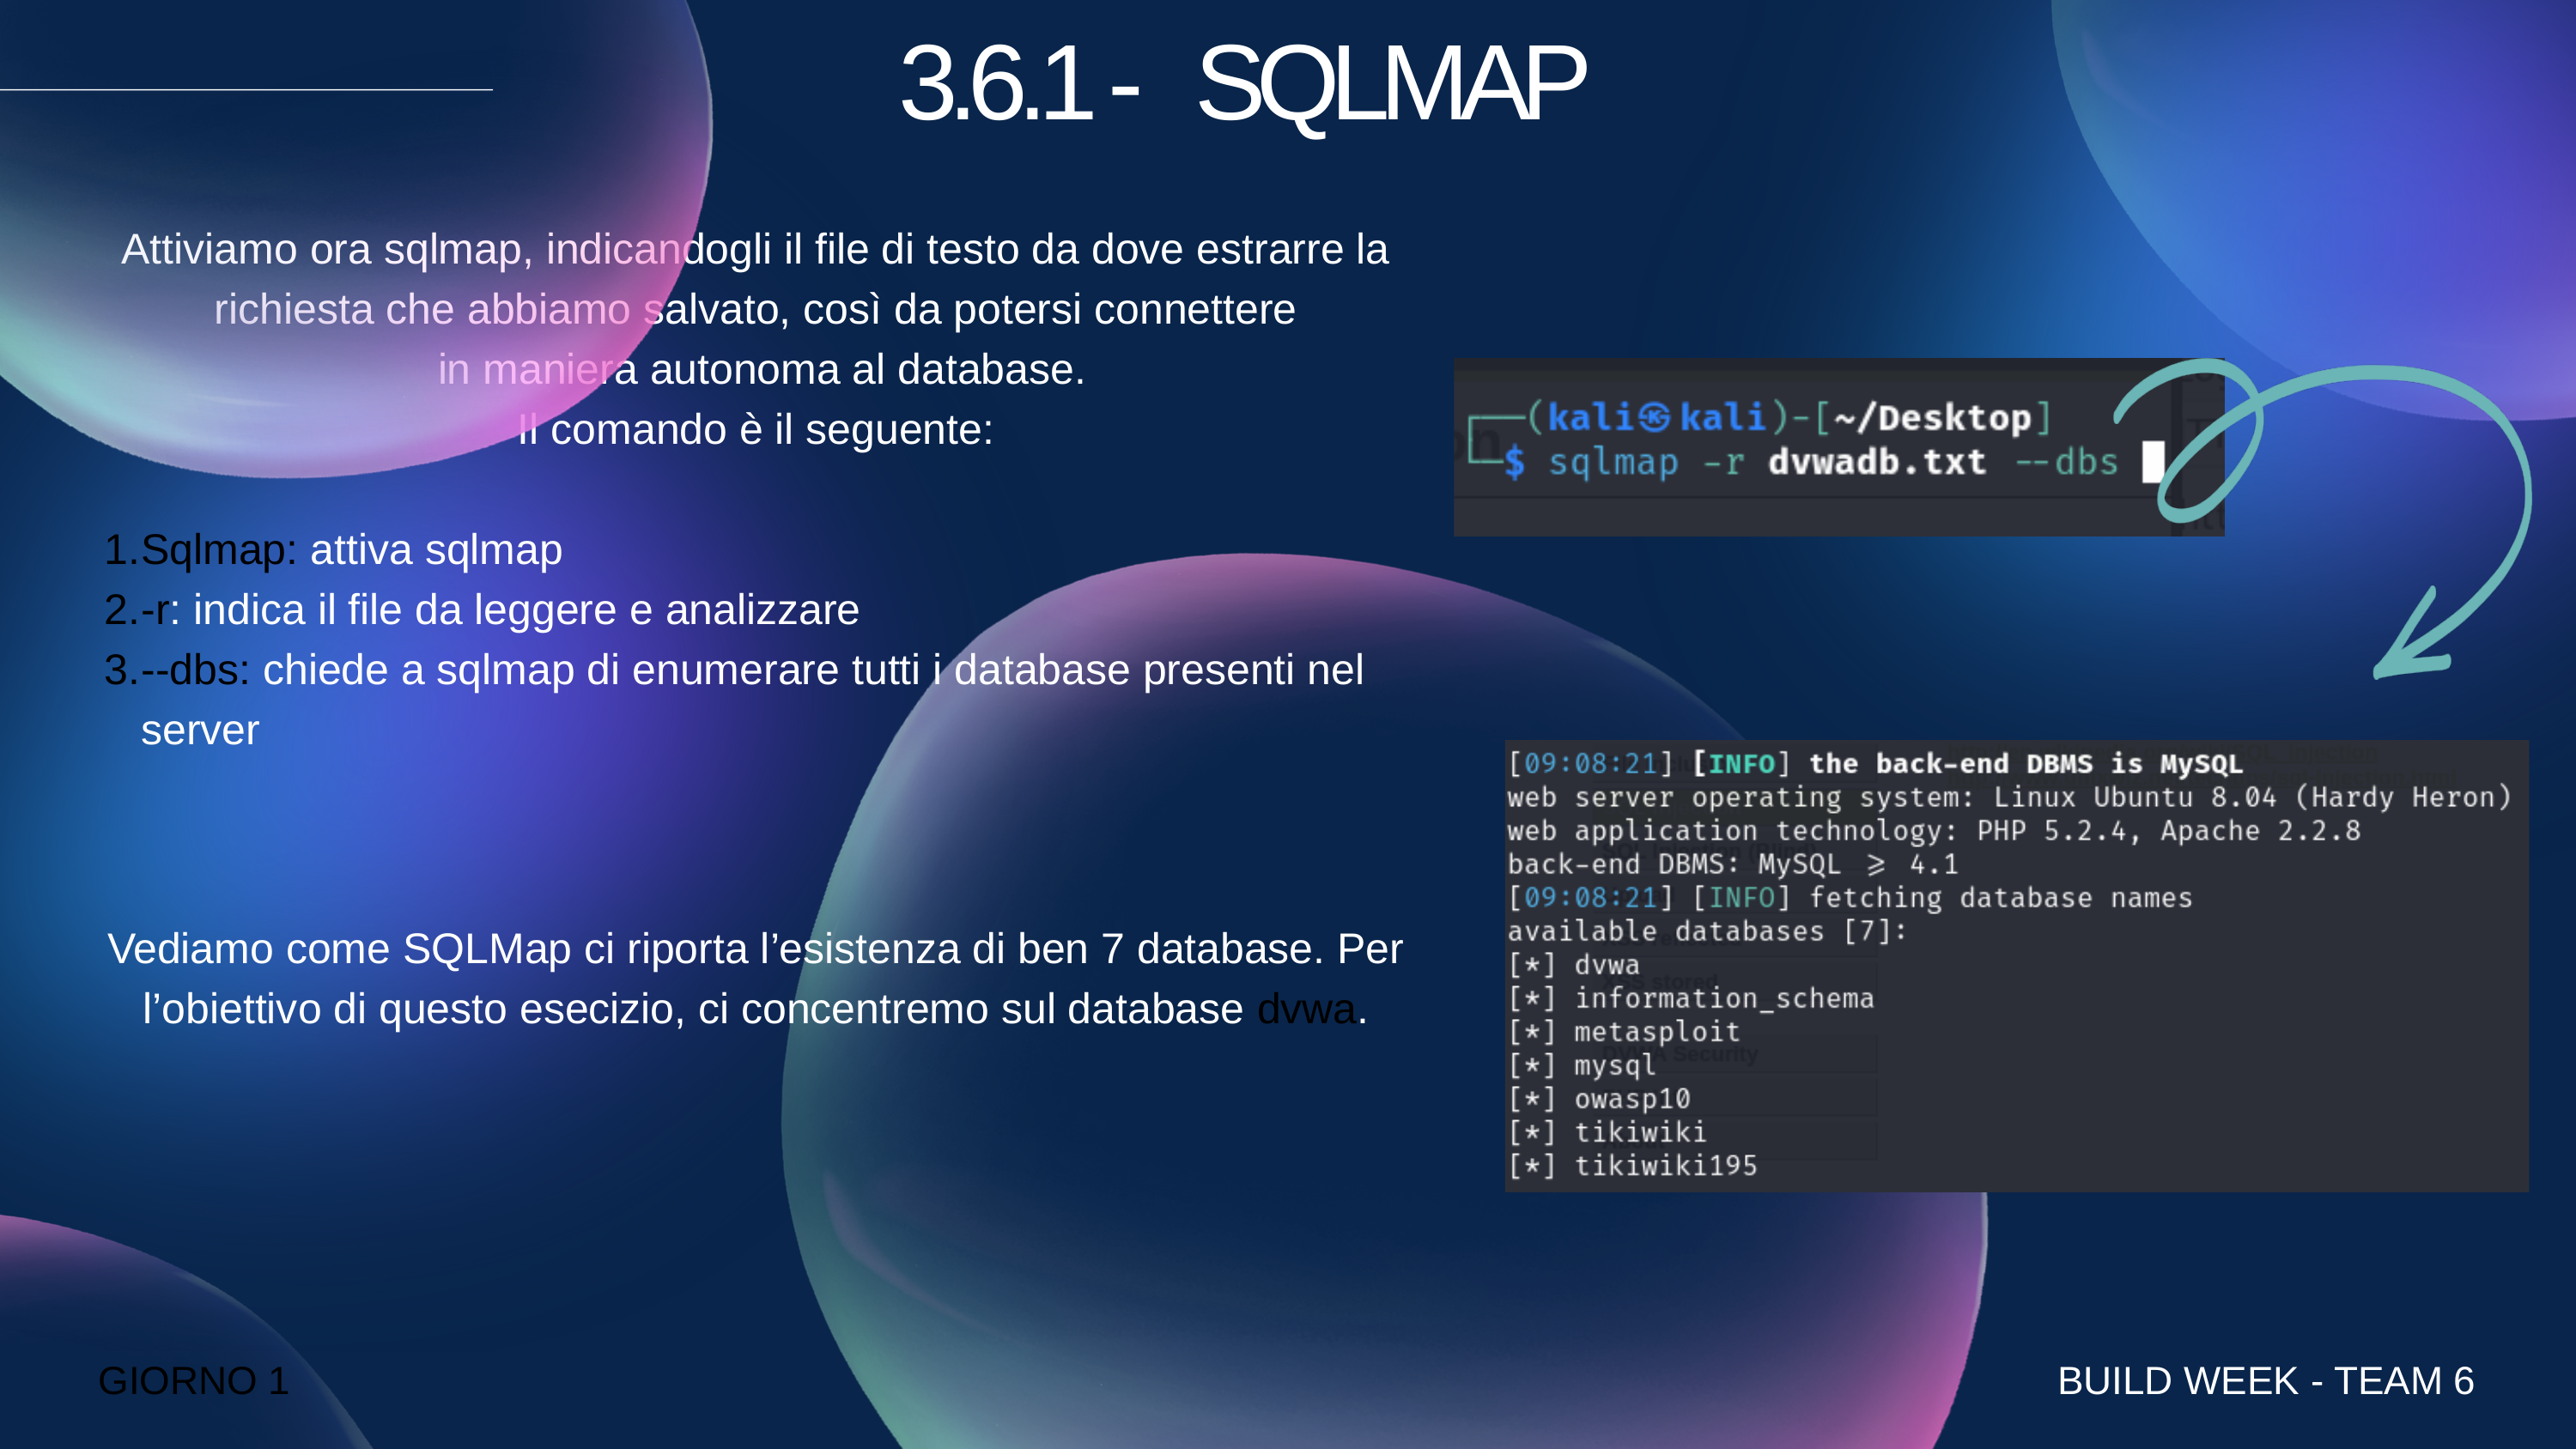

3.6.1 -   SQLMAP

Attiviamo ora sqlmap, indicandogli il file di testo da dove estrarre la richiesta che abbiamo salvato, così da potersi connettere
 in maniera autonoma al database.
Il comando è il seguente:

Sqlmap: attiva sqlmap
-r: indica il file da leggere e analizzare
--dbs: chiede a sqlmap di enumerare tutti i database presenti nel server

Vediamo come SQLMap ci riporta l’esistenza di ben 7 database. Per l’obiettivo di questo esecizio, ci concentremo sul database dvwa.

GIORNO 1
BUILD WEEK - TEAM 6